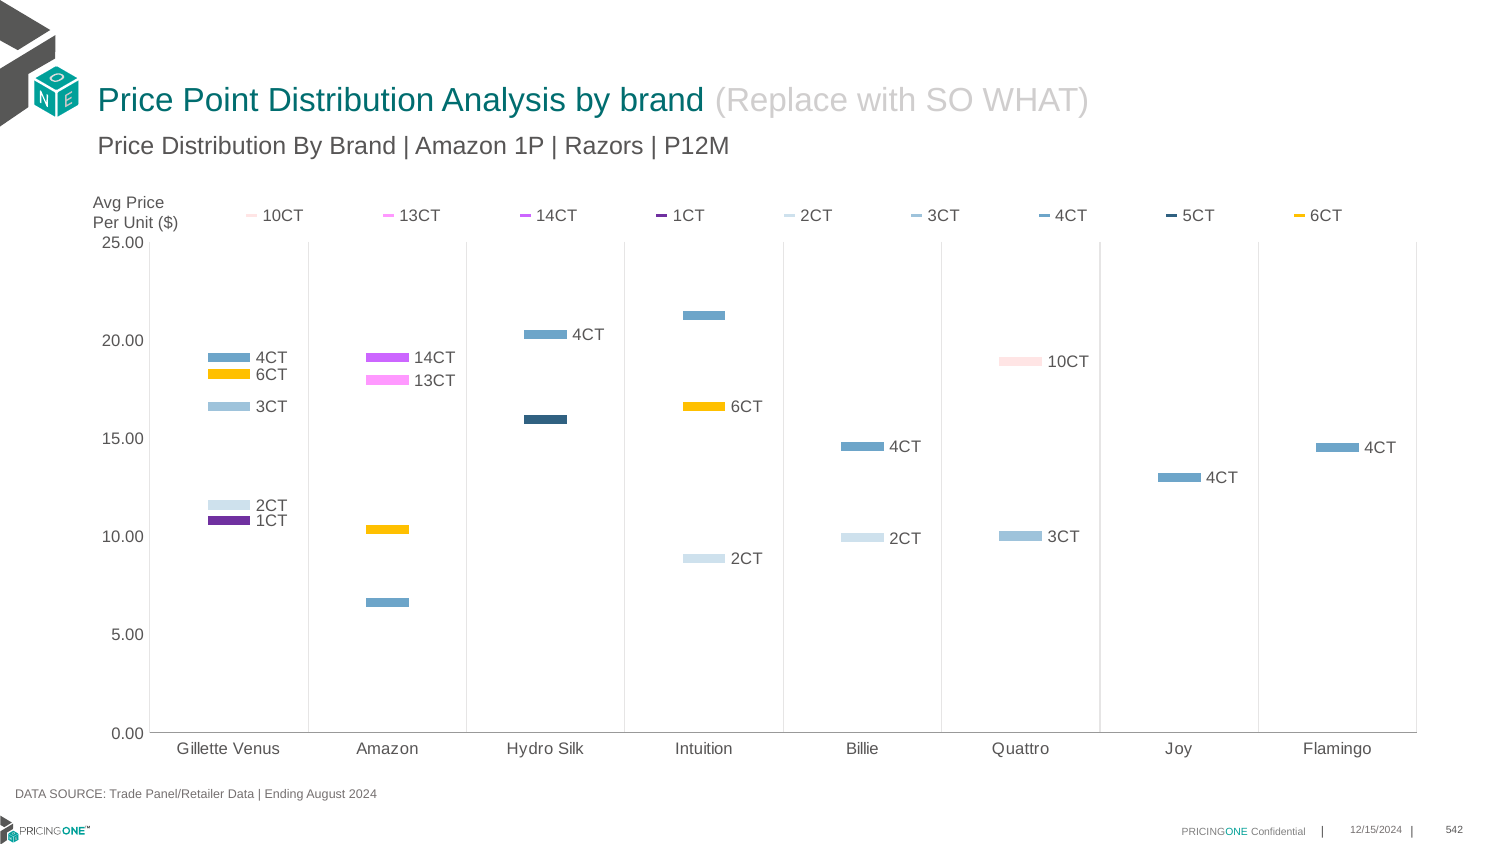

# Price Point Distribution Analysis by brand (Replace with SO WHAT)
Price Distribution By Brand | Amazon 1P | Razors | P12M

### Chart

| Category | 10CT | 13CT | 14CT | 1CT | 2CT | 3CT | 4CT | 5CT | 6CT |
|---|---|---|---|---|---|---|---|---|---|
| Gillette Venus | None | None | None | 10.805185059382516 | 11.60168982398732 | 16.618412533989382 | 19.10505392619166 | None | 18.26568127044636 |
| Amazon | None | 17.97116174055829 | 19.11877650994683 | None | None | None | 6.643317186451133 | None | 10.364196847876865 |
| Hydro Silk | None | None | None | None | None | None | 20.30199858410935 | 15.96043861731461 | None |
| Intuition | None | None | None | None | 8.870220741357768 | None | 21.267726676077967 | None | 16.60615729561918 |
| Billie | None | None | None | None | 9.928953078938749 | None | 14.597295316767704 | None | None |
| Quattro | 18.91089771569911 | None | None | None | None | 10.013216630196936 | None | None | None |
| Joy | None | None | None | None | None | None | 12.988260000506035 | None | None |
| Flamingo | None | None | None | None | None | None | 14.519237344381649 | None | None |
Avg Price
Per Unit ($)
DATA SOURCE: Trade Panel/Retailer Data | Ending August 2024
12/15/2024
542